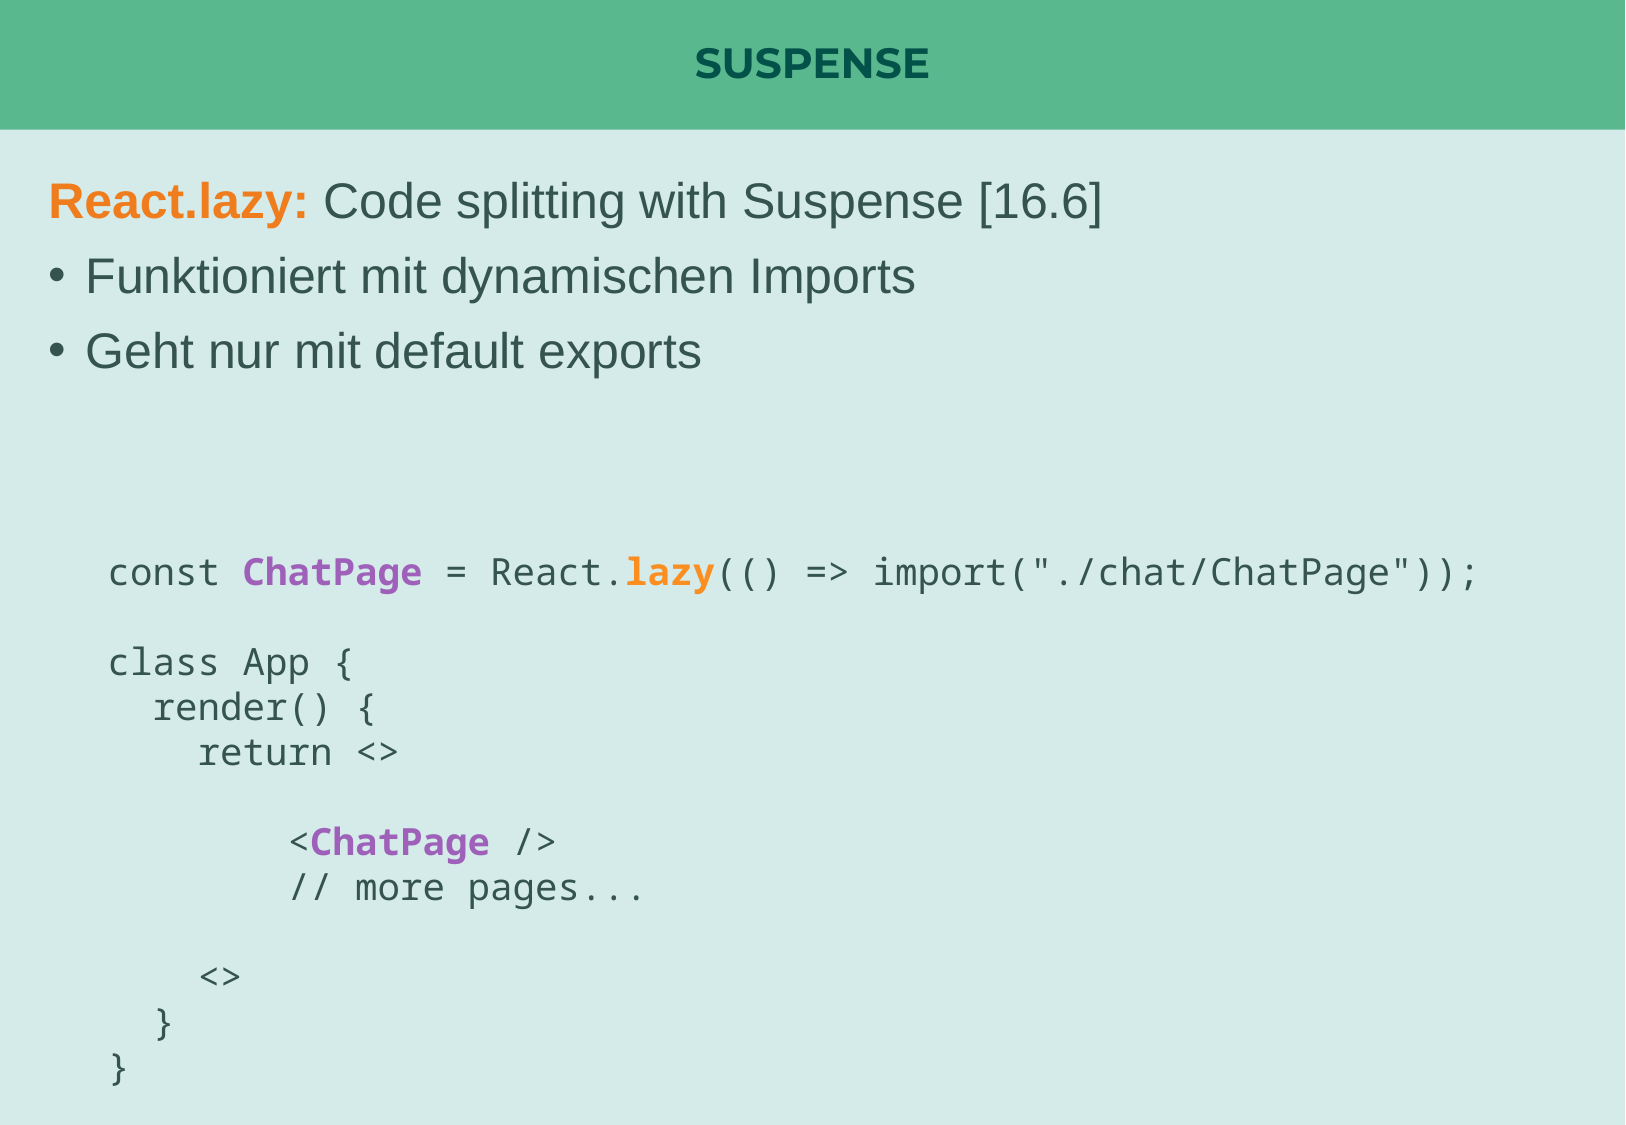

# suspense
React.lazy: Code splitting with Suspense [16.6]
Funktioniert mit dynamischen Imports
Geht nur mit default exports

const ChatPage = React.lazy(() => import("./chat/ChatPage"));

class App {
  render() {
    return <>

        <ChatPage />
        // more pages...

    <>
  }
}